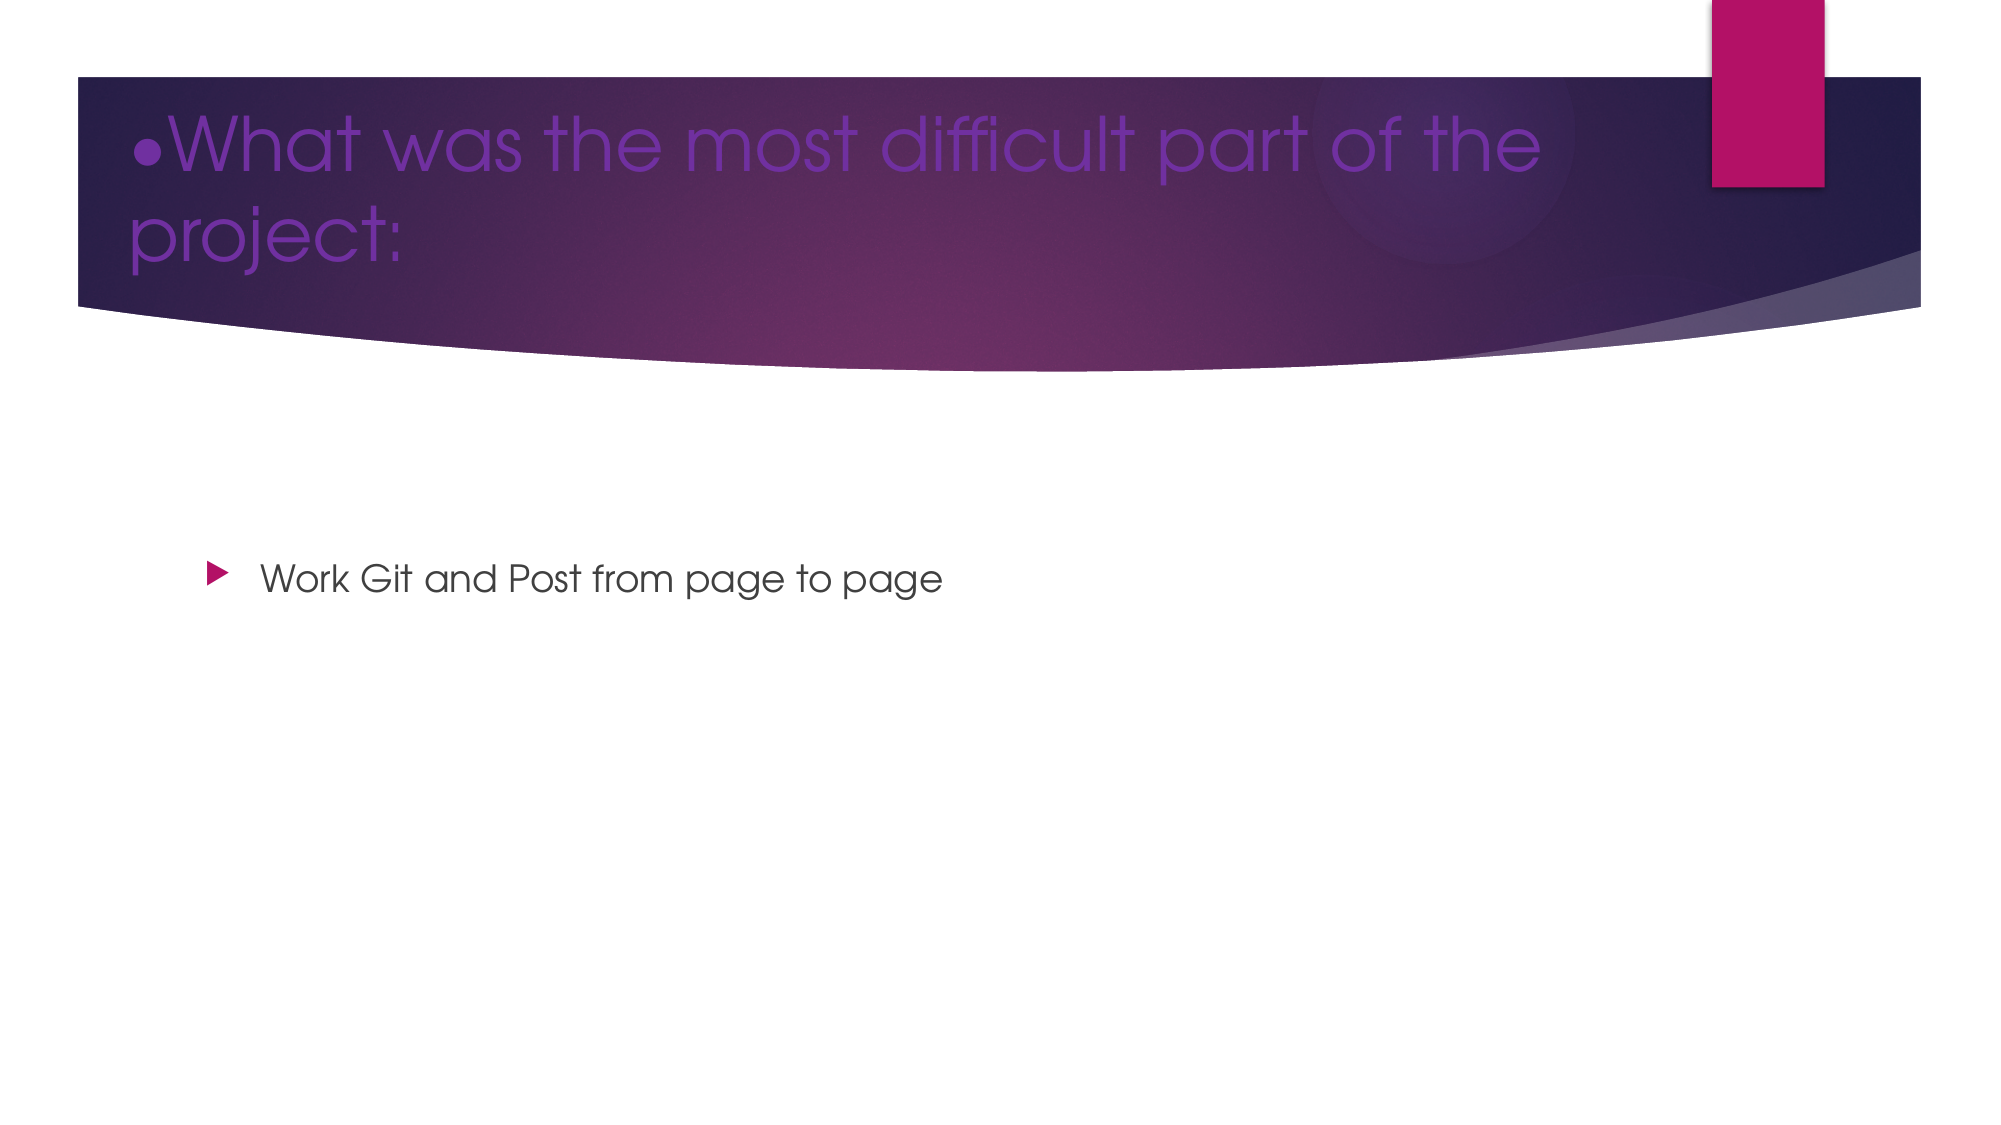

# •What was the most difficult part of the project:
Work Git and Post from page to page